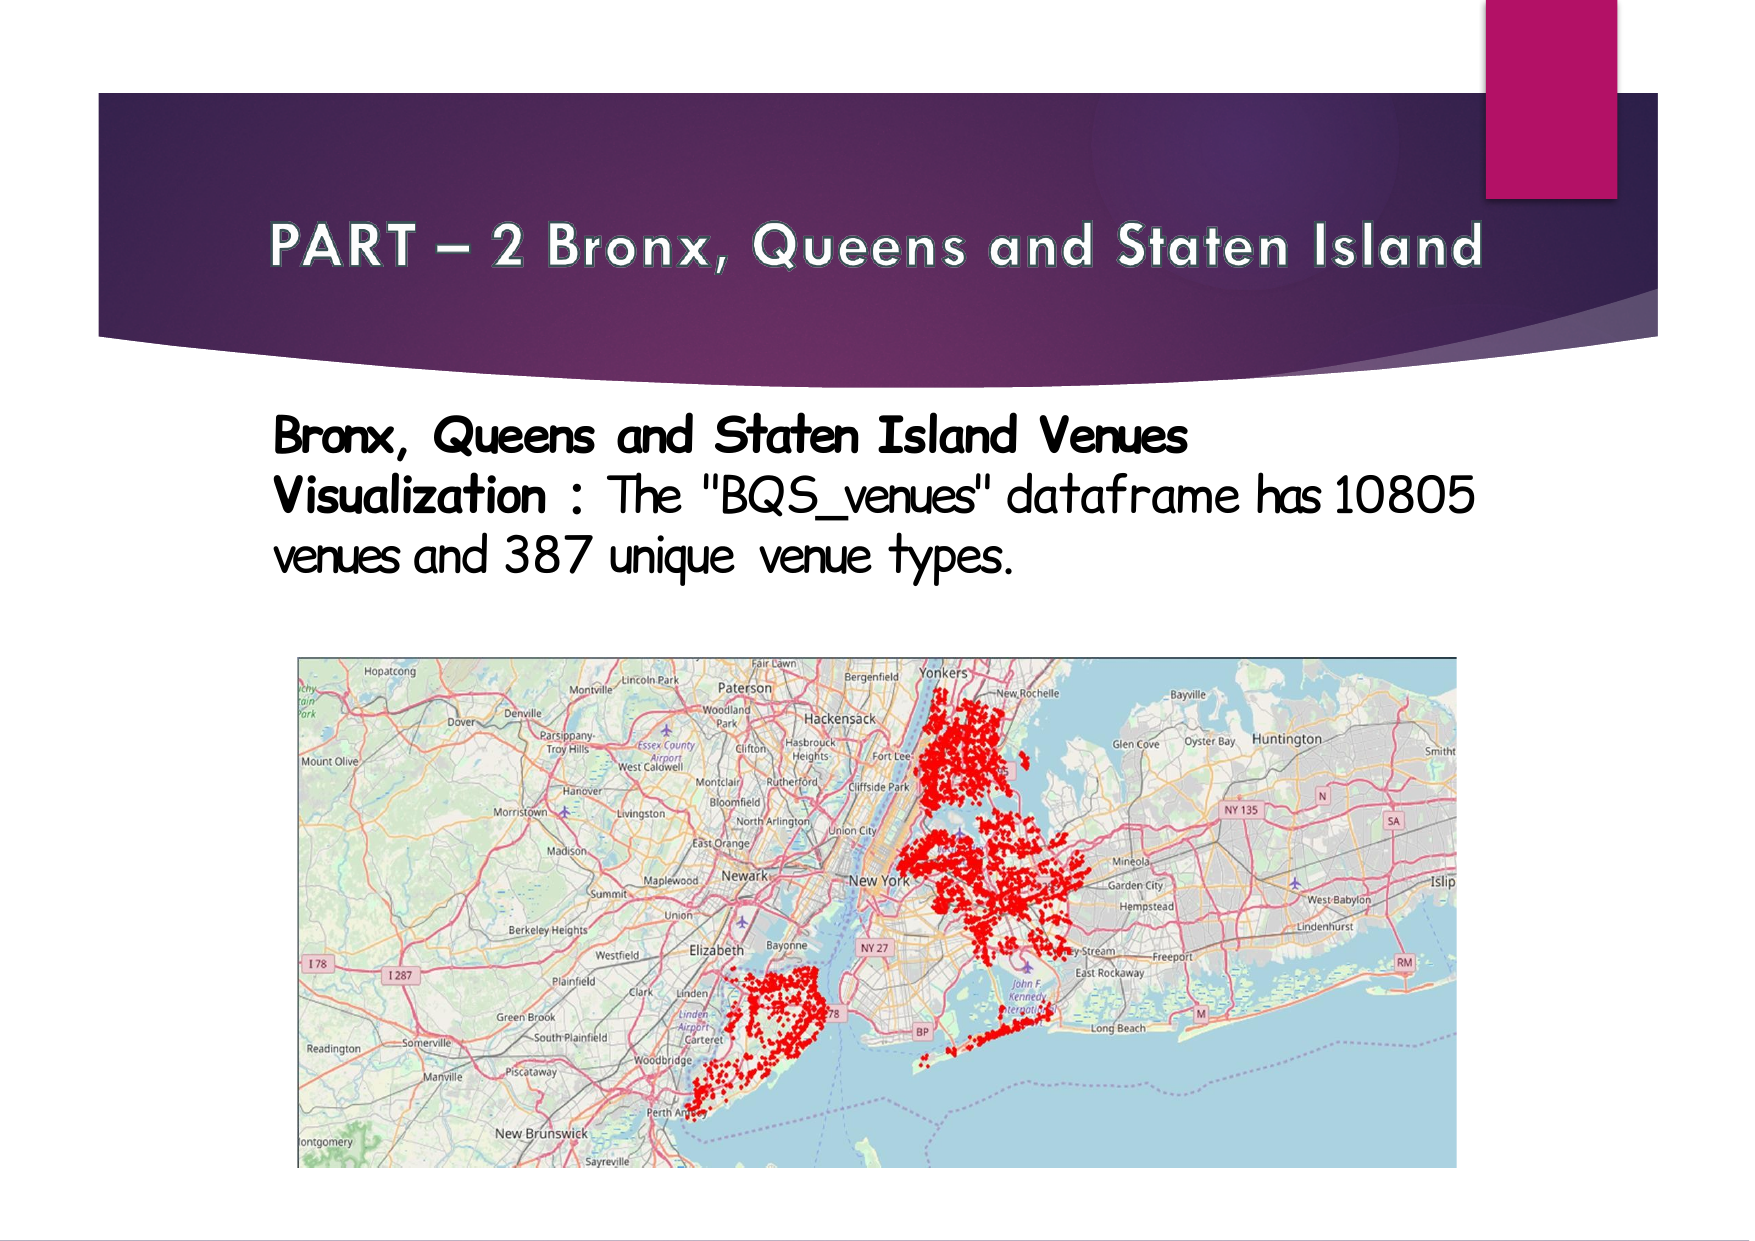

# Bronx, Queens and Staten Island Venues Visualization : The  "BQS_venues" dataframe has 10805 venues and 387 unique  venue types.